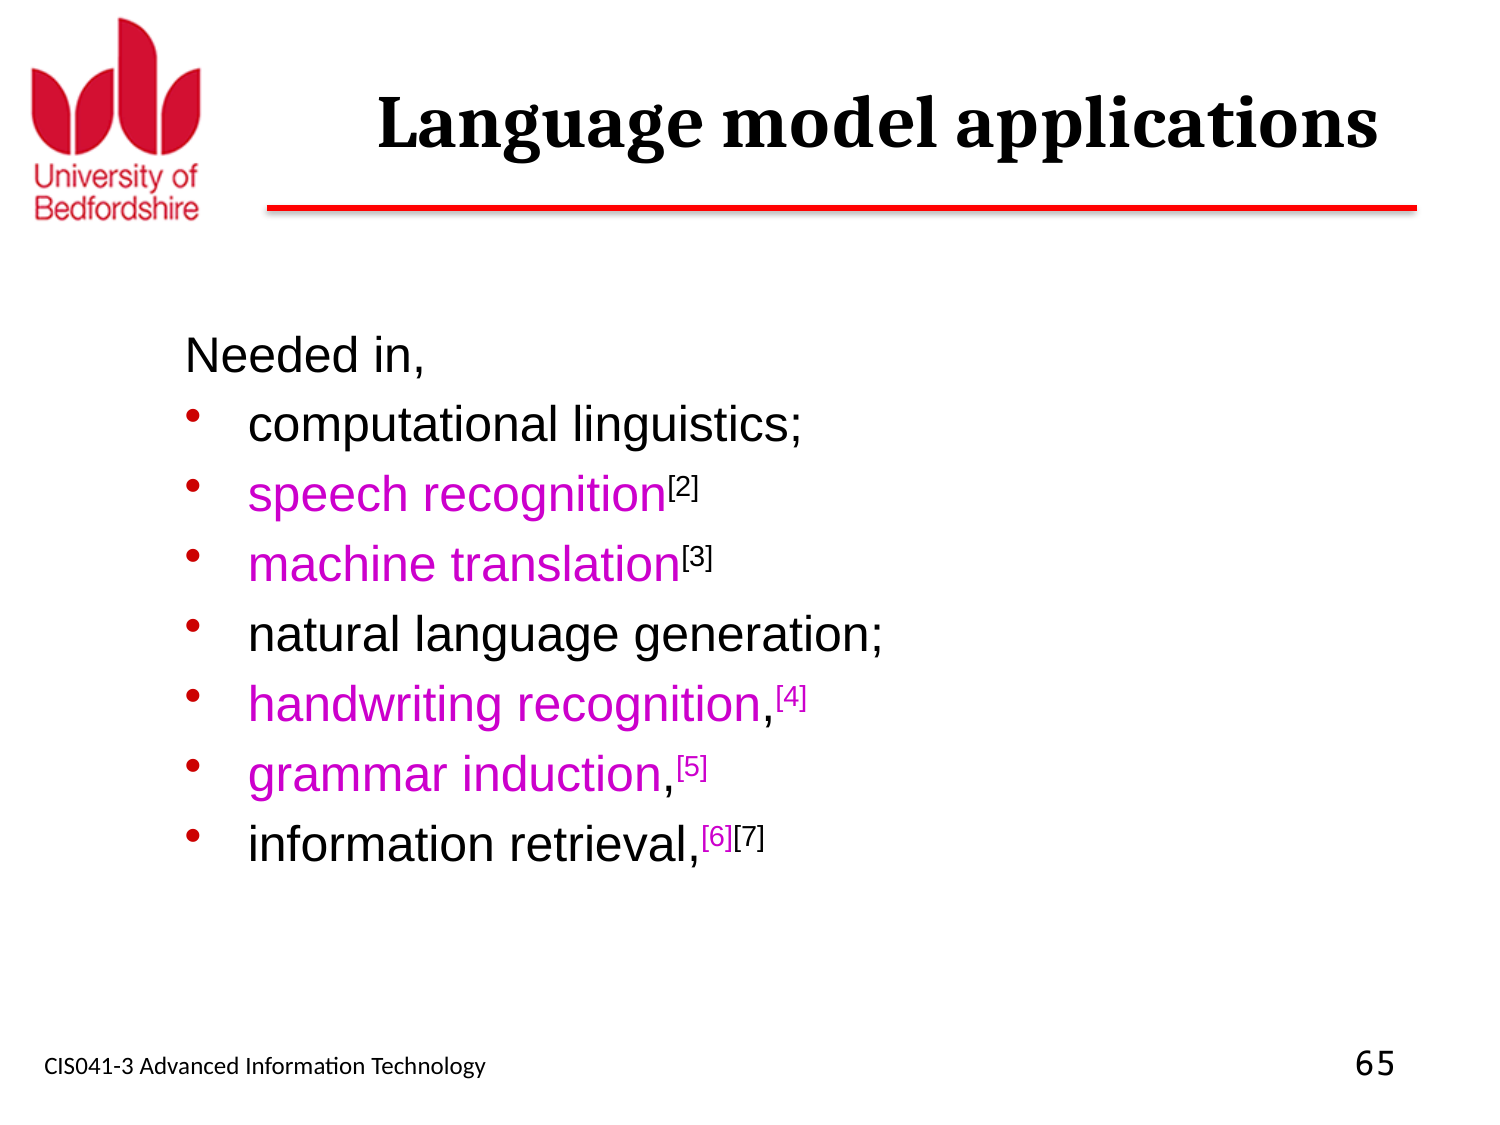

# Language model applications
Needed in,
computational linguistics;
speech recognition[2]
machine translation[3]
natural language generation;
handwriting recognition,[4]
grammar induction,[5]
information retrieval,[6][7]

CIS041-3 Advanced Information Technology